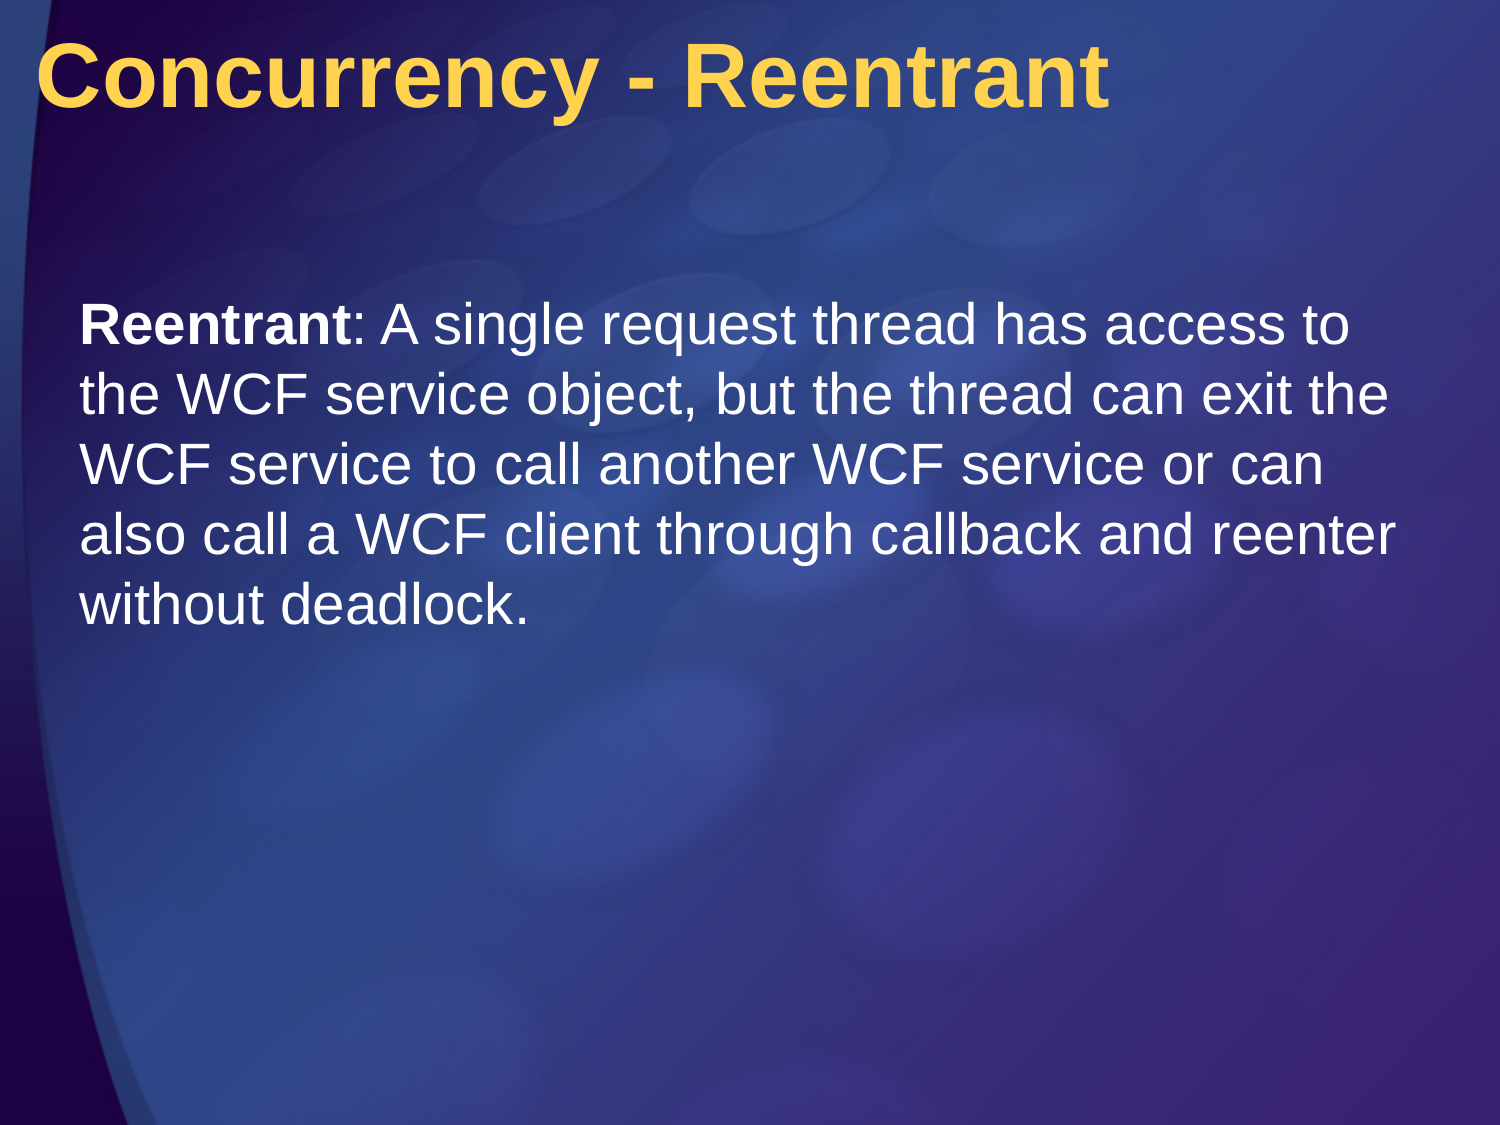

# Concurrency - Reentrant
Reentrant: A single request thread has access to the WCF service object, but the thread can exit the WCF service to call another WCF service or can also call a WCF client through callback and reenter without deadlock.